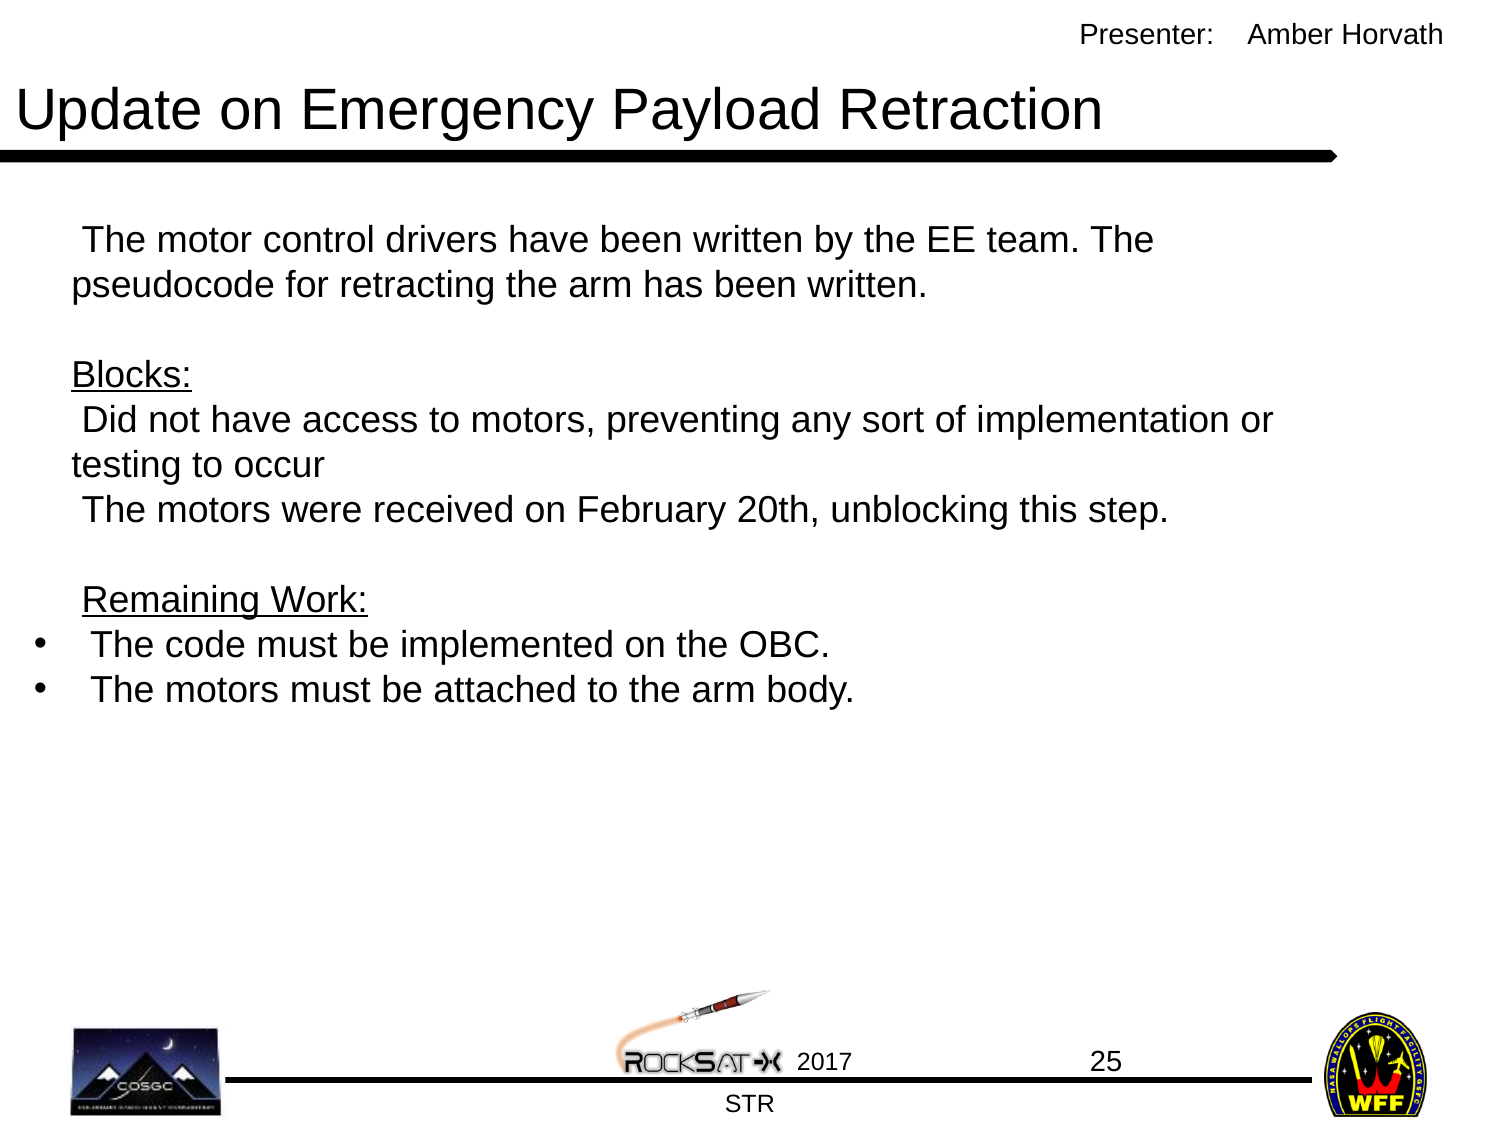

Amber Horvath
# Update on Emergency Payload Retraction
The motor control drivers have been written by the EE team. The pseudocode for retracting the arm has been written.
Blocks:
Did not have access to motors, preventing any sort of implementation or testing to occur
The motors were received on February 20th, unblocking this step.

Remaining Work:
The code must be implemented on the OBC.
The motors must be attached to the arm body.
25